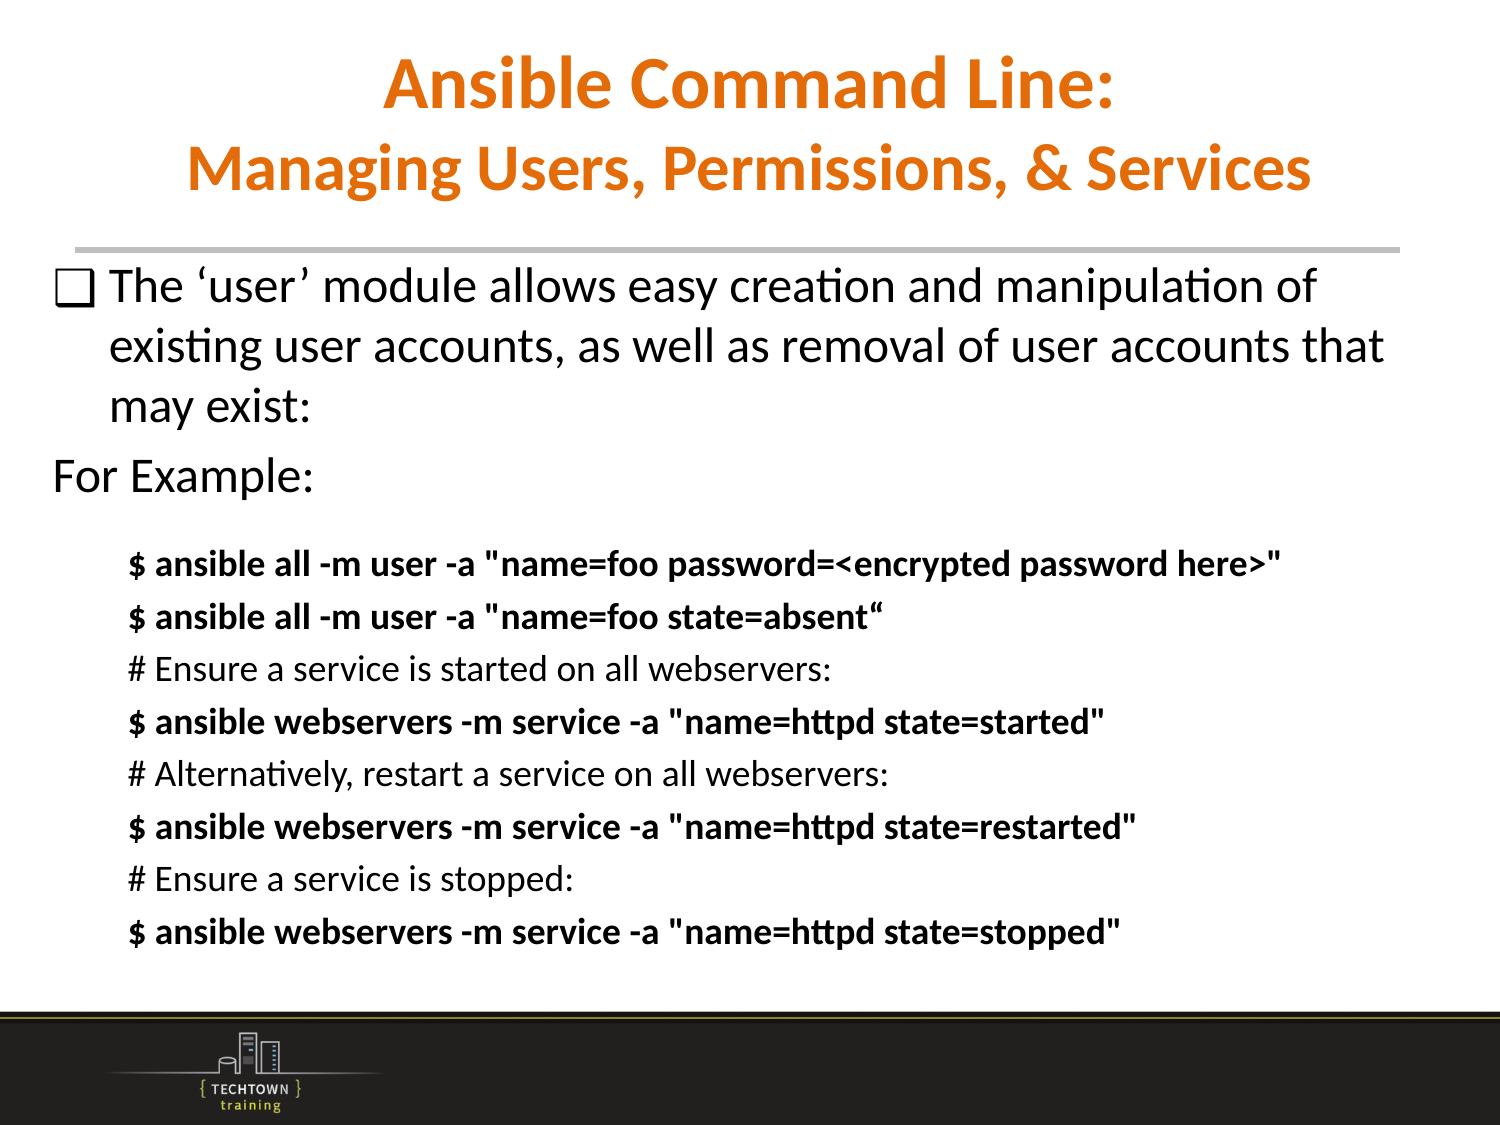

# Ansible Command Line: Managing Users, Permissions, & Services
The ‘user’ module allows easy creation and manipulation of existing user accounts, as well as removal of user accounts that may exist:
For Example:

$ ansible all -m user -a "name=foo password=<encrypted password here>"
$ ansible all -m user -a "name=foo state=absent“
# Ensure a service is started on all webservers:
$ ansible webservers -m service -a "name=httpd state=started"
# Alternatively, restart a service on all webservers:
$ ansible webservers -m service -a "name=httpd state=restarted"
# Ensure a service is stopped:
$ ansible webservers -m service -a "name=httpd state=stopped"